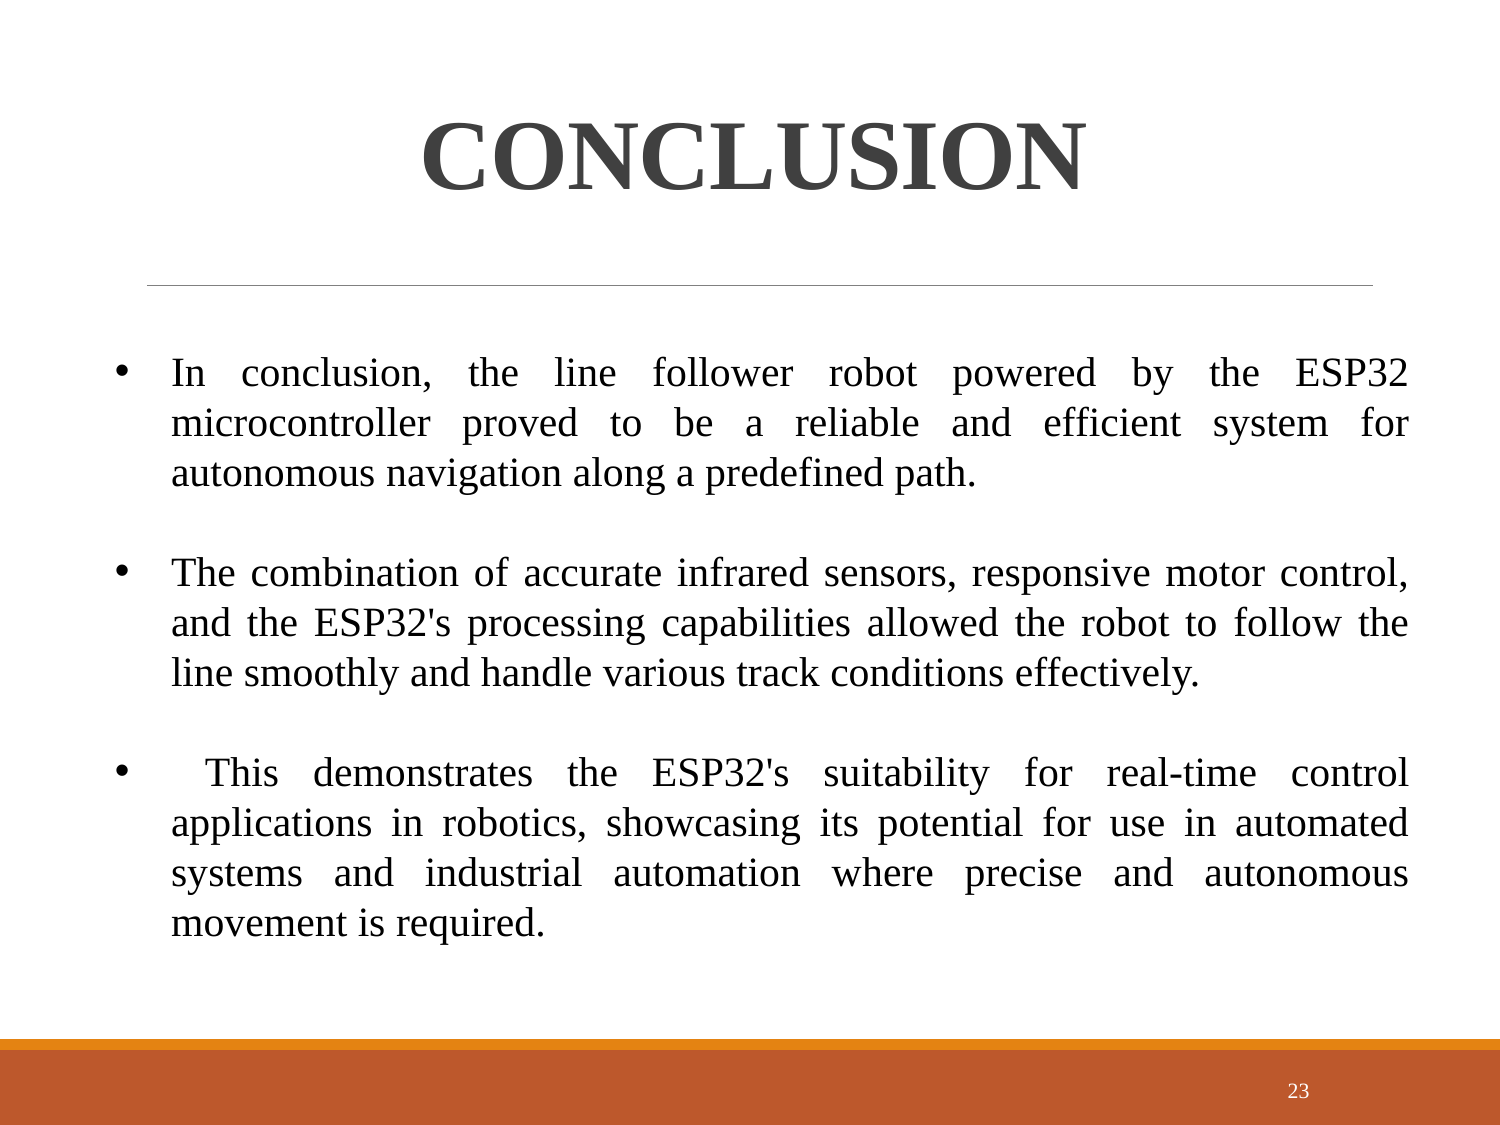

# CONCLUSION
In conclusion, the line follower robot powered by the ESP32 microcontroller proved to be a reliable and efficient system for autonomous navigation along a predefined path.

The combination of accurate infrared sensors, responsive motor control, and the ESP32's processing capabilities allowed the robot to follow the line smoothly and handle various track conditions effectively.

 This demonstrates the ESP32's suitability for real-time control applications in robotics, showcasing its potential for use in automated systems and industrial automation where precise and autonomous movement is required.
23